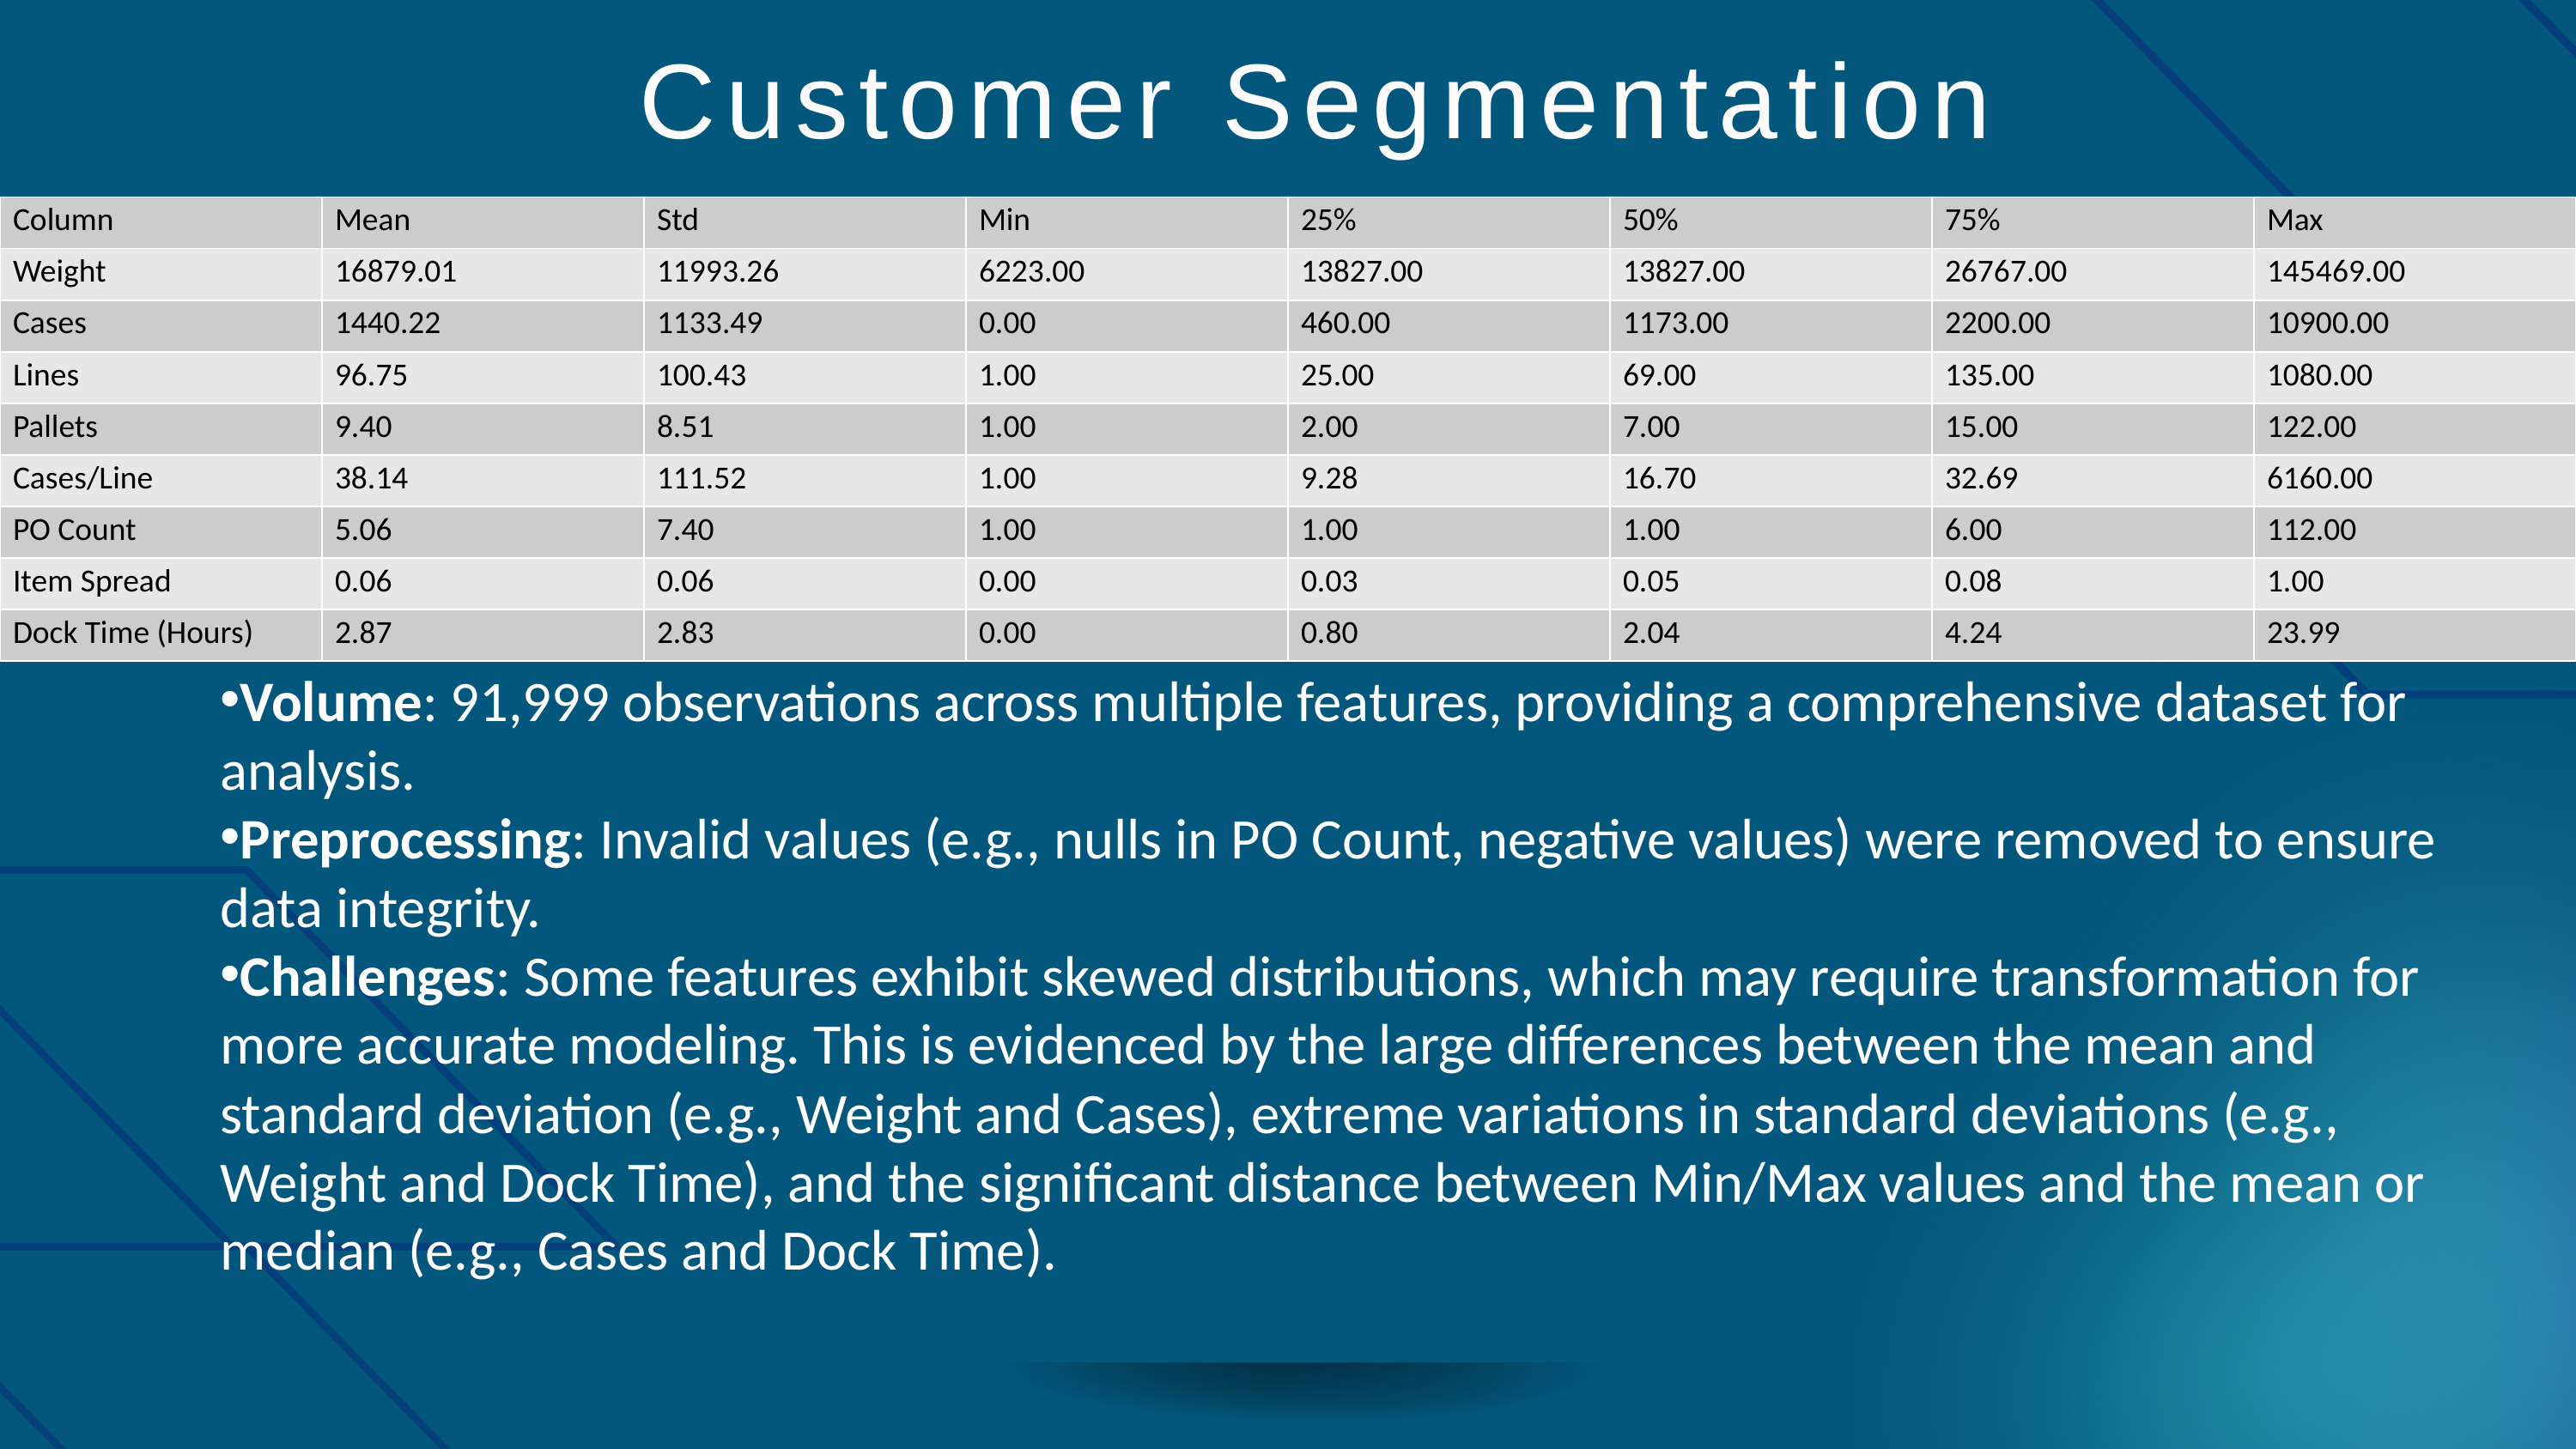

Customer Segmentation
| Column | Mean | Std | Min | 25% | 50% | 75% | Max |
| --- | --- | --- | --- | --- | --- | --- | --- |
| Weight | 16879.01 | 11993.26 | 6223.00 | 13827.00 | 13827.00 | 26767.00 | 145469.00 |
| Cases | 1440.22 | 1133.49 | 0.00 | 460.00 | 1173.00 | 2200.00 | 10900.00 |
| Lines | 96.75 | 100.43 | 1.00 | 25.00 | 69.00 | 135.00 | 1080.00 |
| Pallets | 9.40 | 8.51 | 1.00 | 2.00 | 7.00 | 15.00 | 122.00 |
| Cases/Line | 38.14 | 111.52 | 1.00 | 9.28 | 16.70 | 32.69 | 6160.00 |
| PO Count | 5.06 | 7.40 | 1.00 | 1.00 | 1.00 | 6.00 | 112.00 |
| Item Spread | 0.06 | 0.06 | 0.00 | 0.03 | 0.05 | 0.08 | 1.00 |
| Dock Time (Hours) | 2.87 | 2.83 | 0.00 | 0.80 | 2.04 | 4.24 | 23.99 |

Volume: 91,999 observations across multiple features, providing a comprehensive dataset for analysis.
Preprocessing: Invalid values (e.g., nulls in PO Count, negative values) were removed to ensure data integrity.
Challenges: Some features exhibit skewed distributions, which may require transformation for more accurate modeling. This is evidenced by the large differences between the mean and standard deviation (e.g., Weight and Cases), extreme variations in standard deviations (e.g., Weight and Dock Time), and the significant distance between Min/Max values and the mean or median (e.g., Cases and Dock Time).